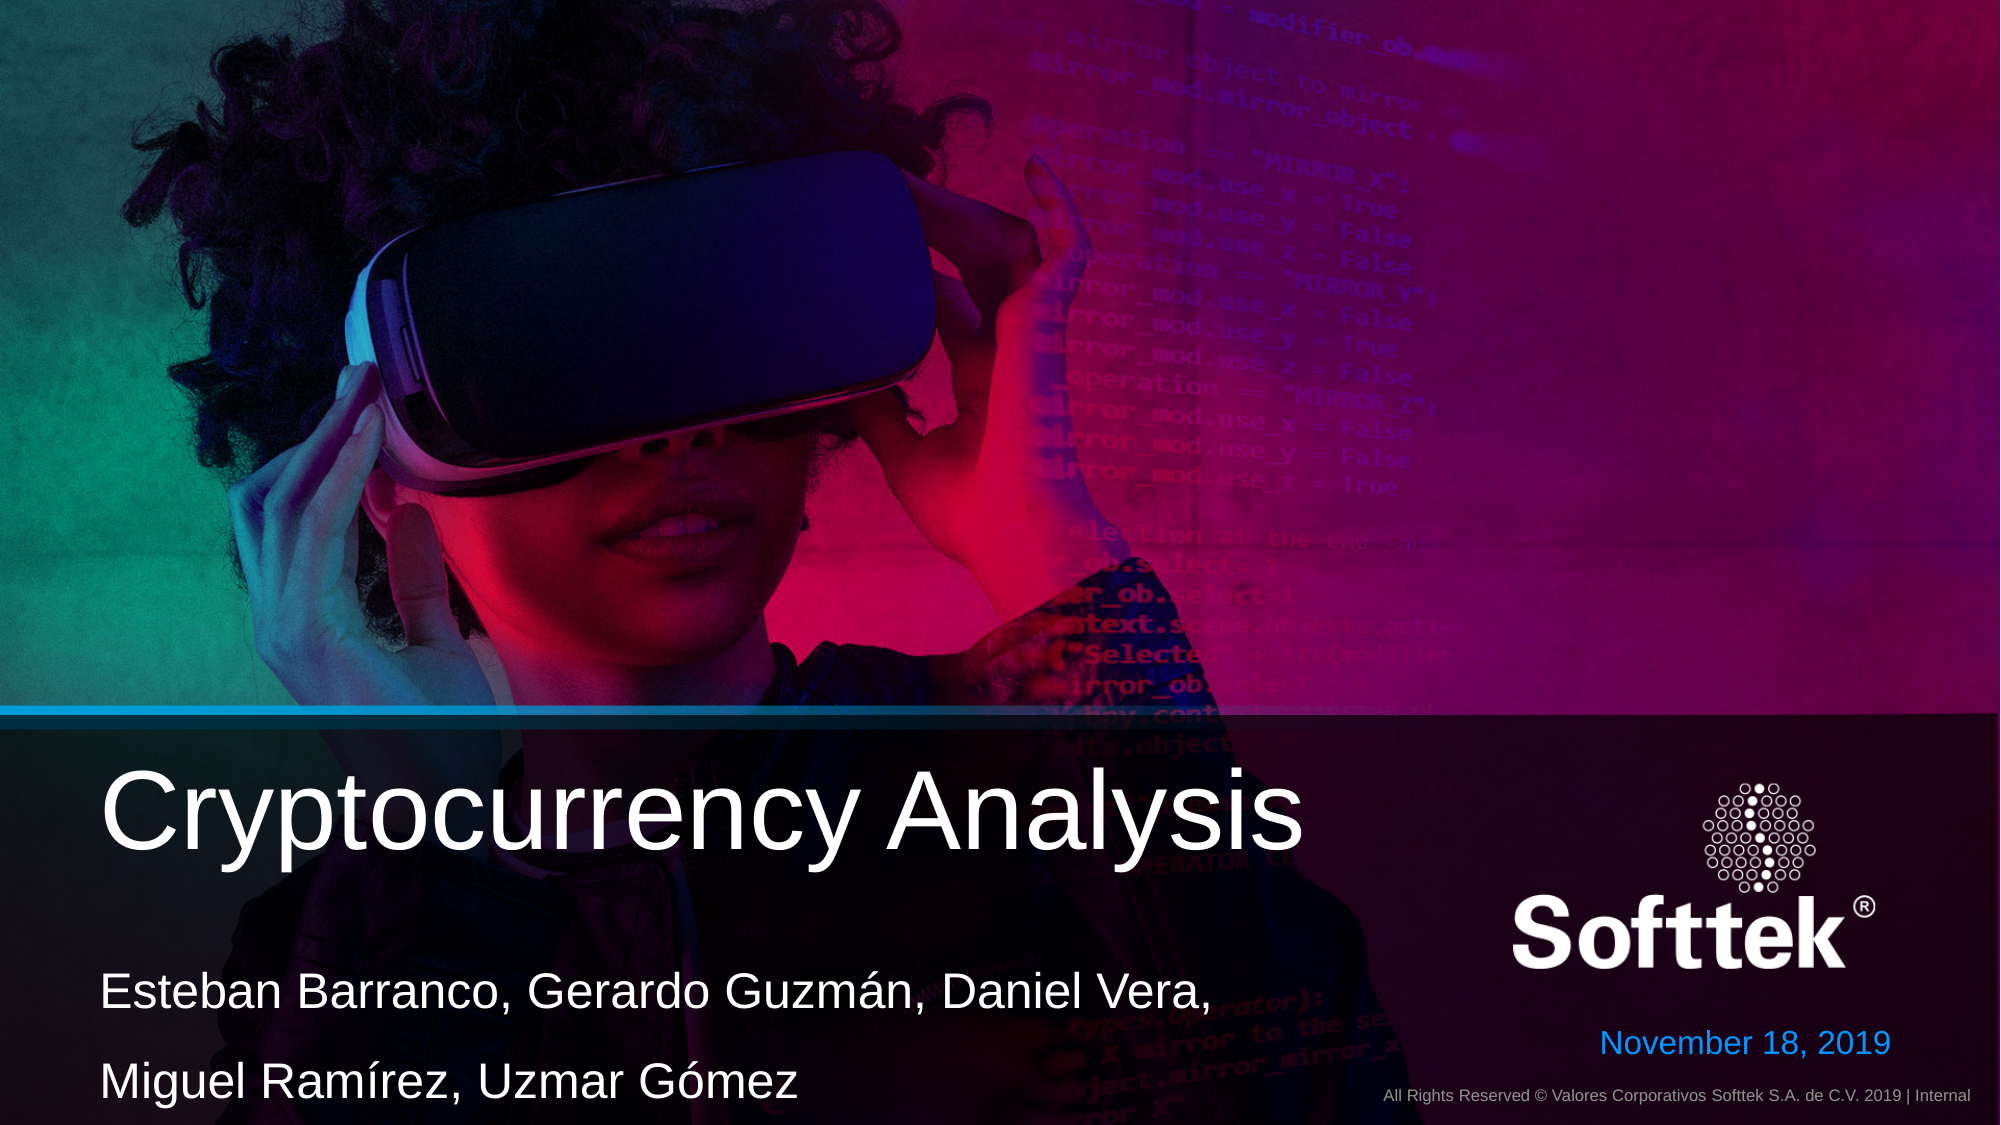

# Cryptocurrency Analysis
Esteban Barranco, Gerardo Guzmán, Daniel Vera, Miguel Ramírez, Uzmar Gómez
November 18, 2019